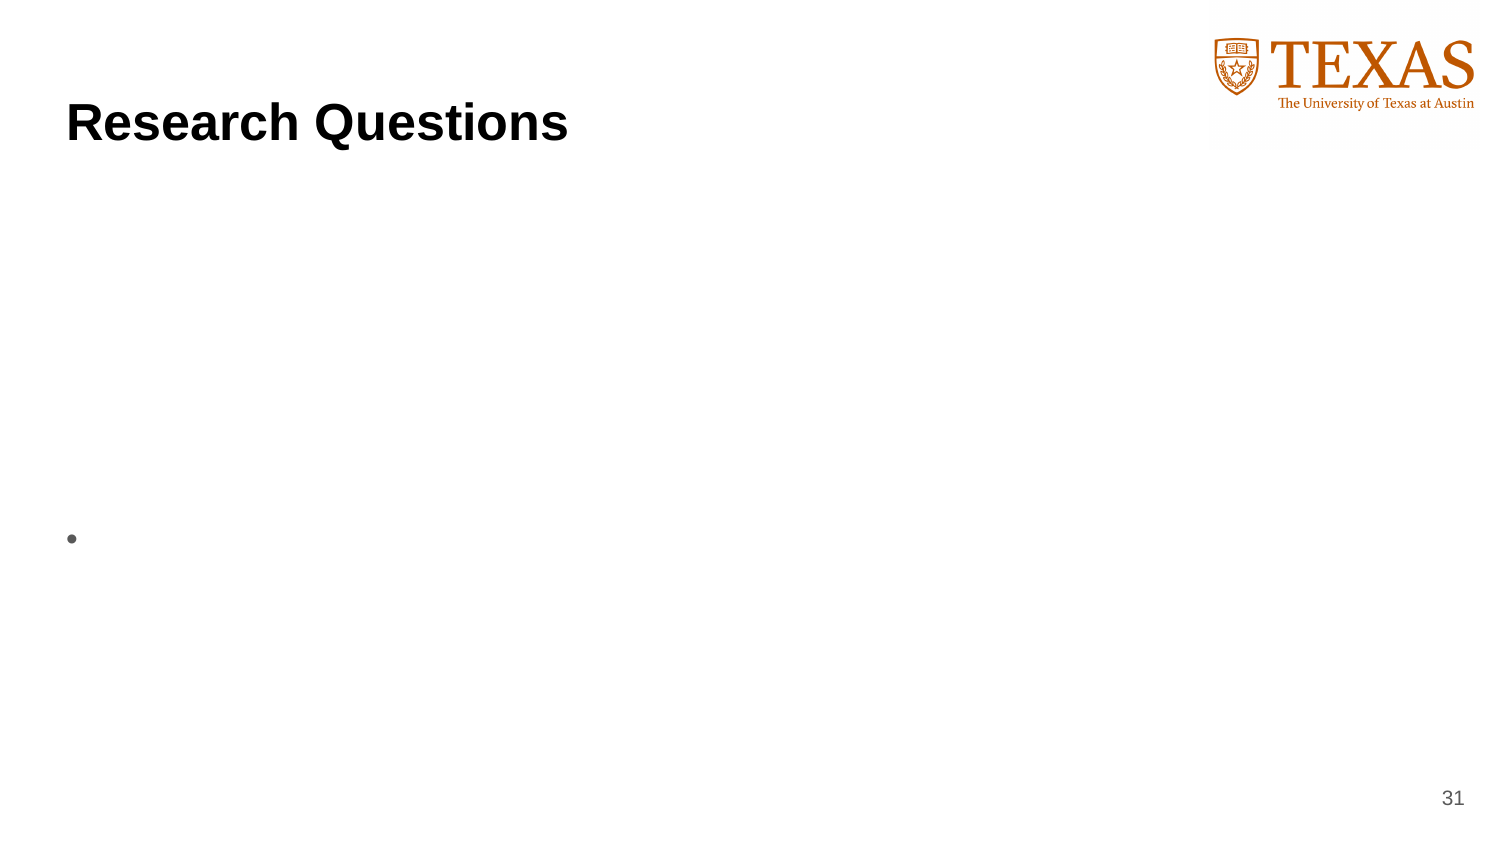

# Research Questions
Does Chain-of-Thought (CoT) have beneficial or detrimental effects on emotion-related tasks?
Specifically, how does CoT compare to direct prompting in tasks such as emotion detection, appraisal identification, and generating cognitive reappraisals?
Unlike mathematical reasoning or code-based tasks that have clear, objective answers, such emotion-related tasks are often subject to nuanced and interpretive judgment
31